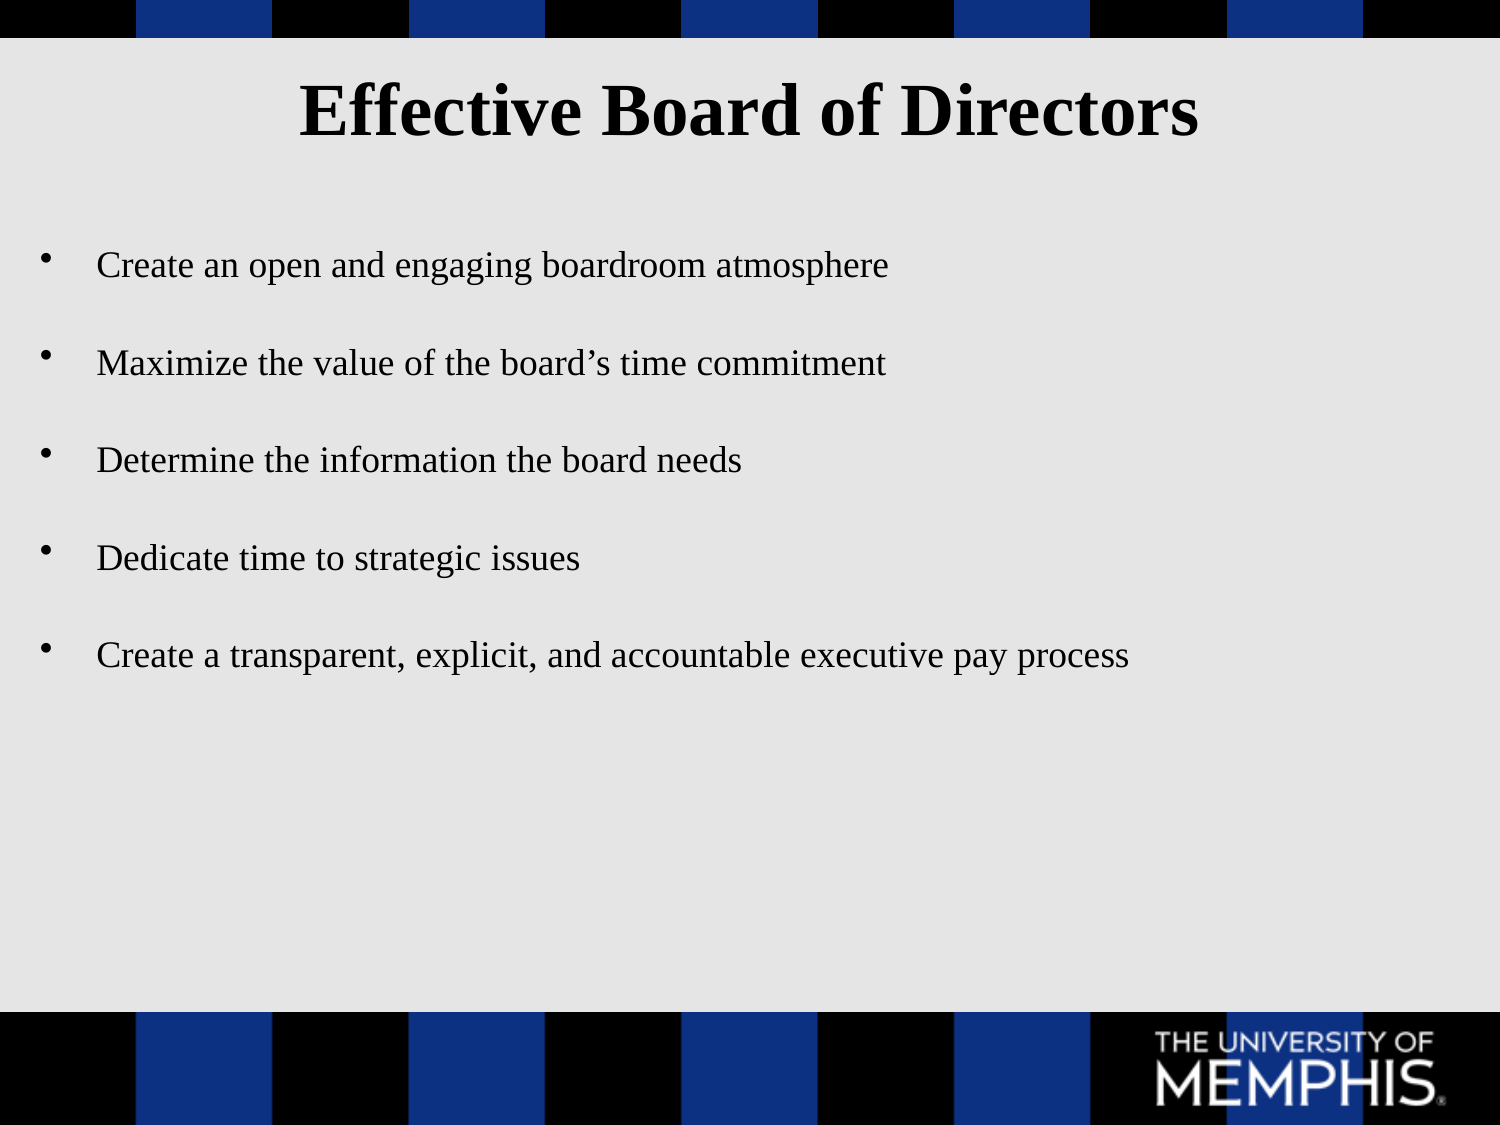

# Effective Board of Directors
Create an open and engaging boardroom atmosphere
Maximize the value of the board’s time commitment
Determine the information the board needs
Dedicate time to strategic issues
Create a transparent, explicit, and accountable executive pay process